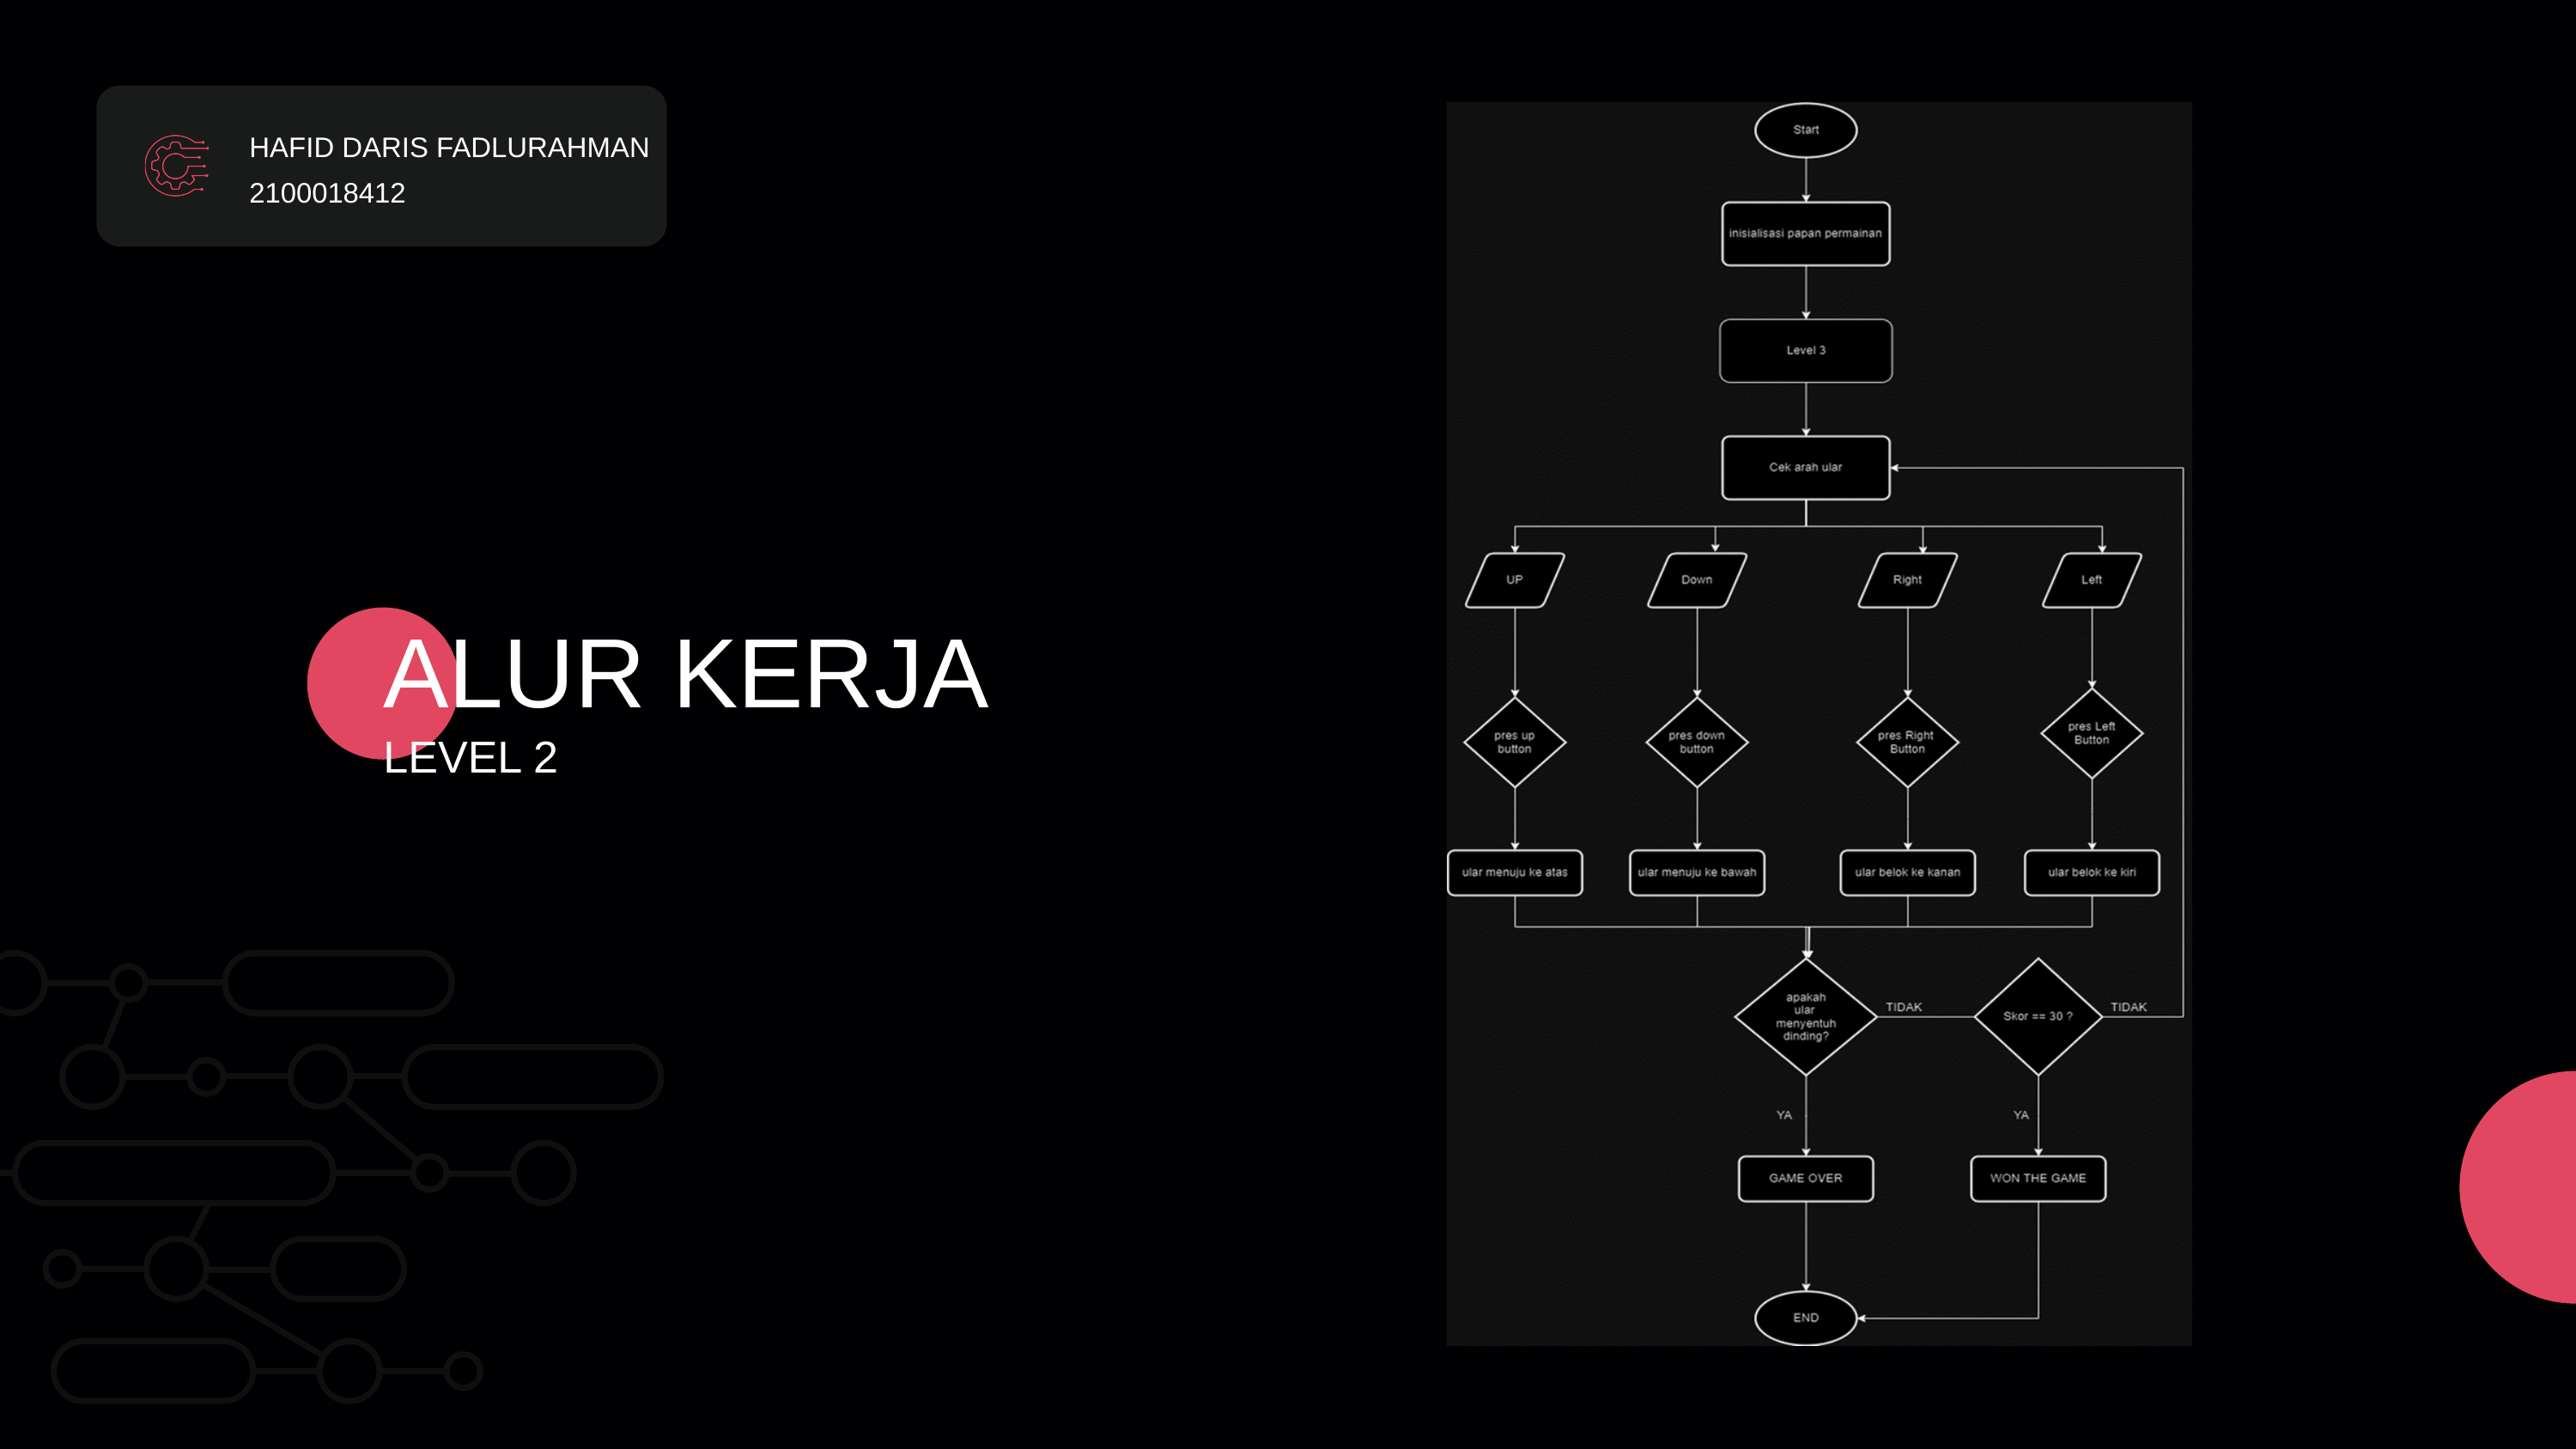

HAFID DARIS FADLURAHMAN

2100018412
ALUR KERJA
LEVEL 2